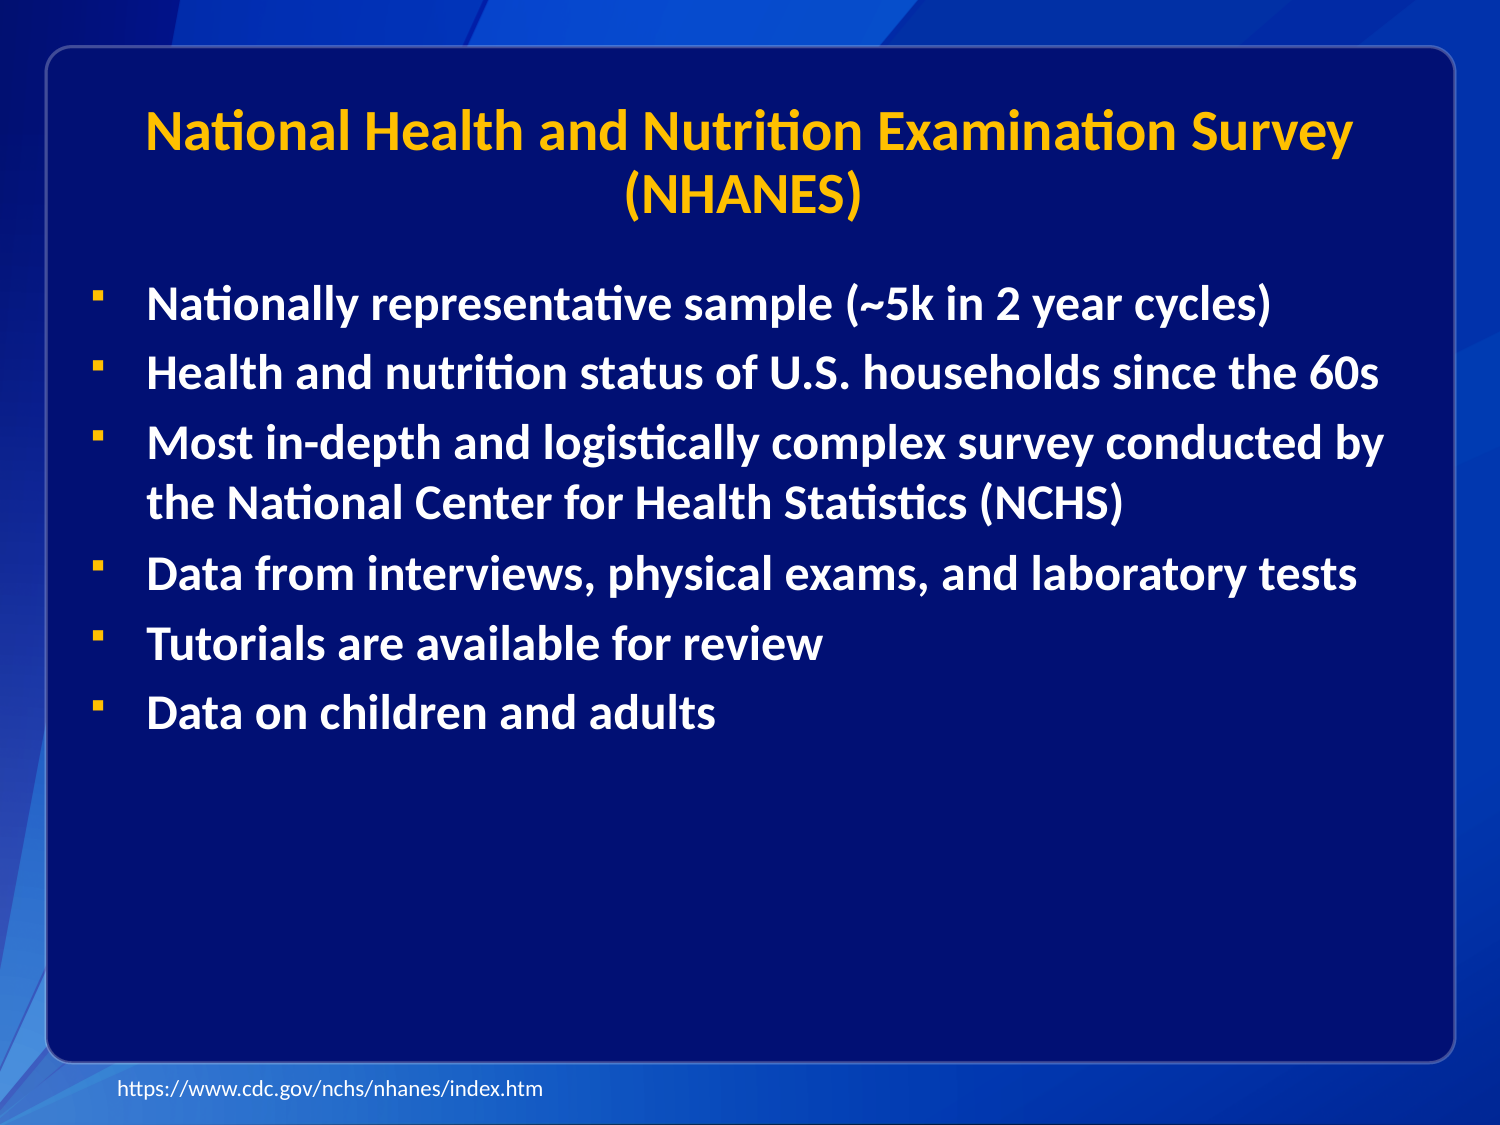

# National Health and Nutrition Examination Survey (NHANES)
Nationally representative sample (~5k in 2 year cycles)
Health and nutrition status of U.S. households since the 60s
Most in-depth and logistically complex survey conducted by the National Center for Health Statistics (NCHS)
Data from interviews, physical exams, and laboratory tests
Tutorials are available for review
Data on children and adults
https://www.cdc.gov/nchs/nhanes/index.htm